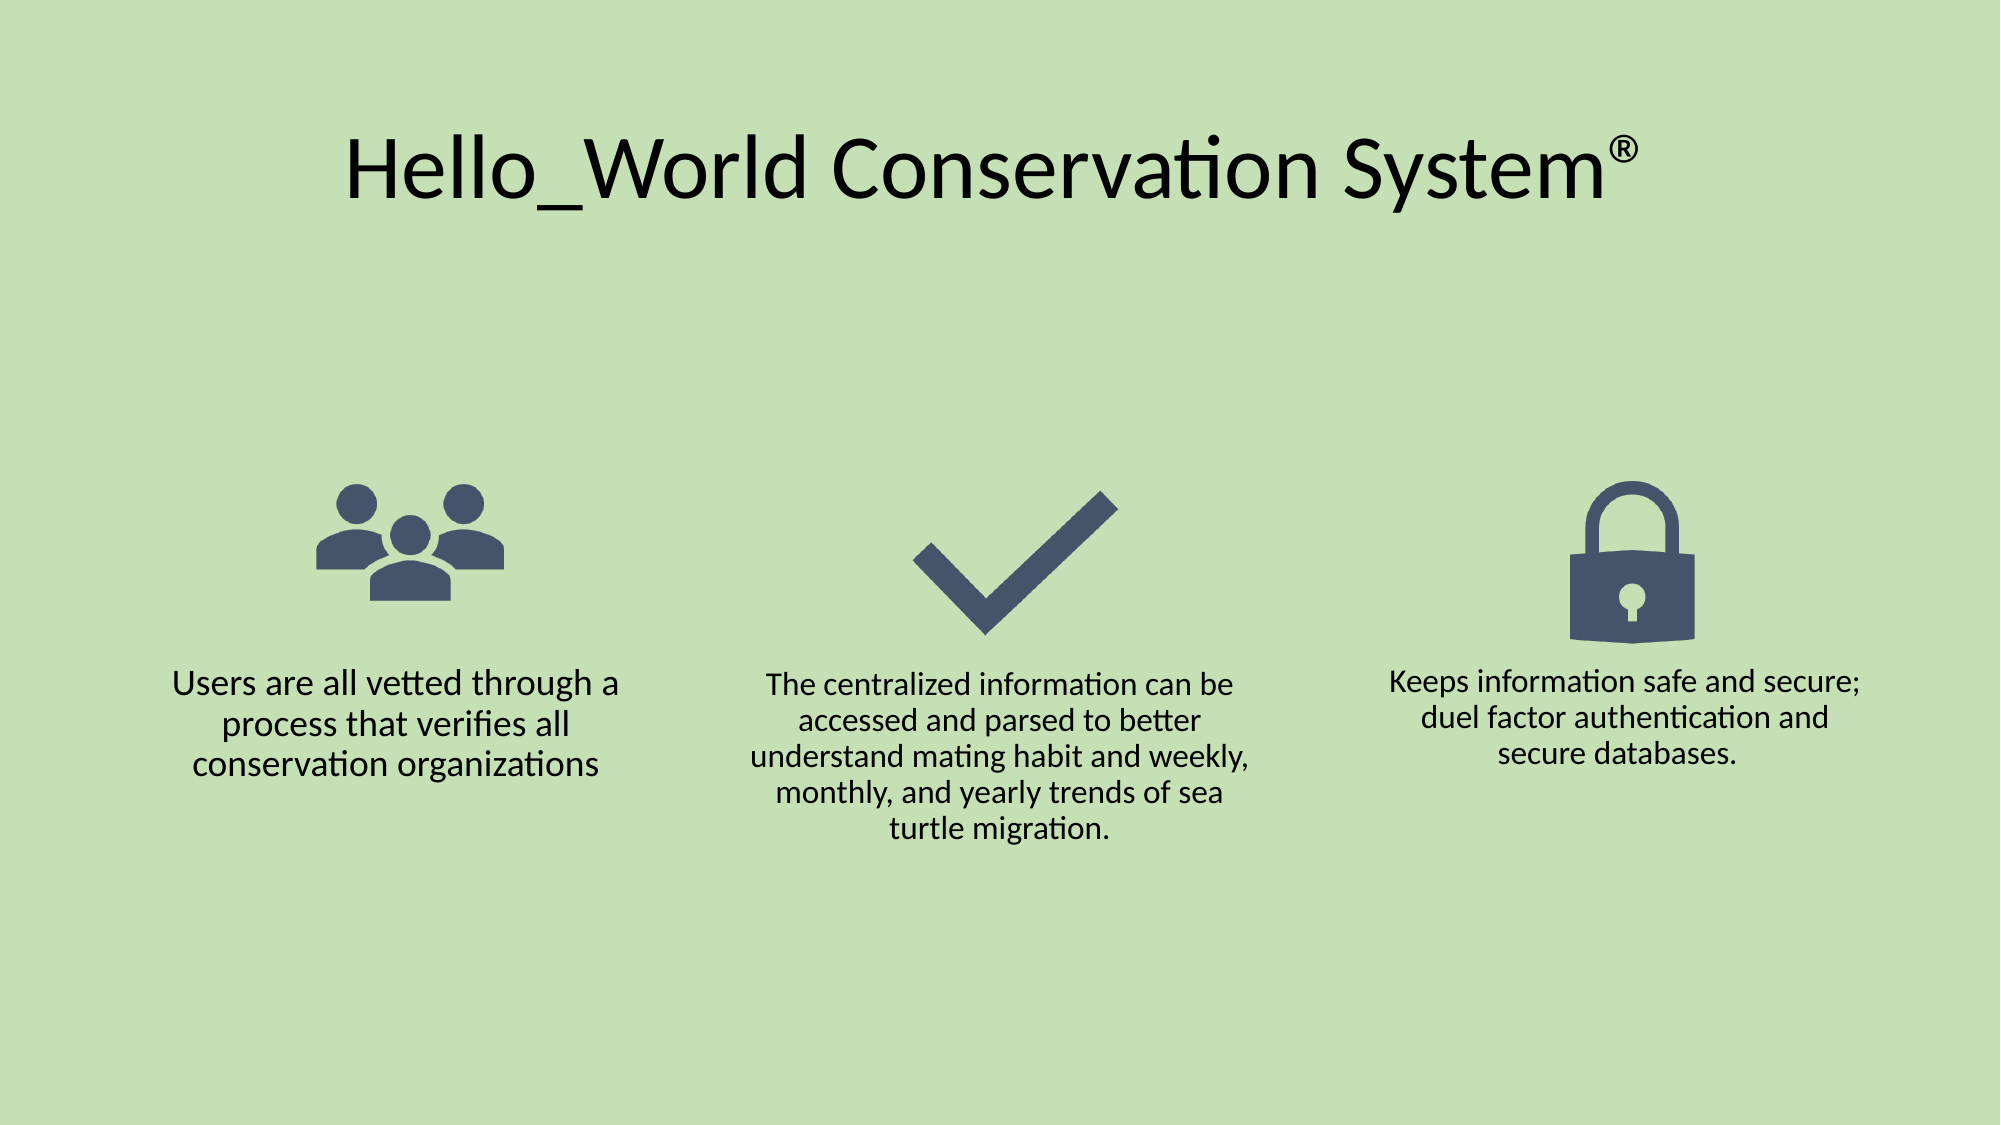

# Hello_World Conservation System®
Users are all vetted through a process that verifies all conservation organizations
The centralized information can be accessed and parsed to better understand mating habit and weekly, monthly, and yearly trends of sea turtle migration.
Keeps information safe and secure; duel factor authentication and secure databases.